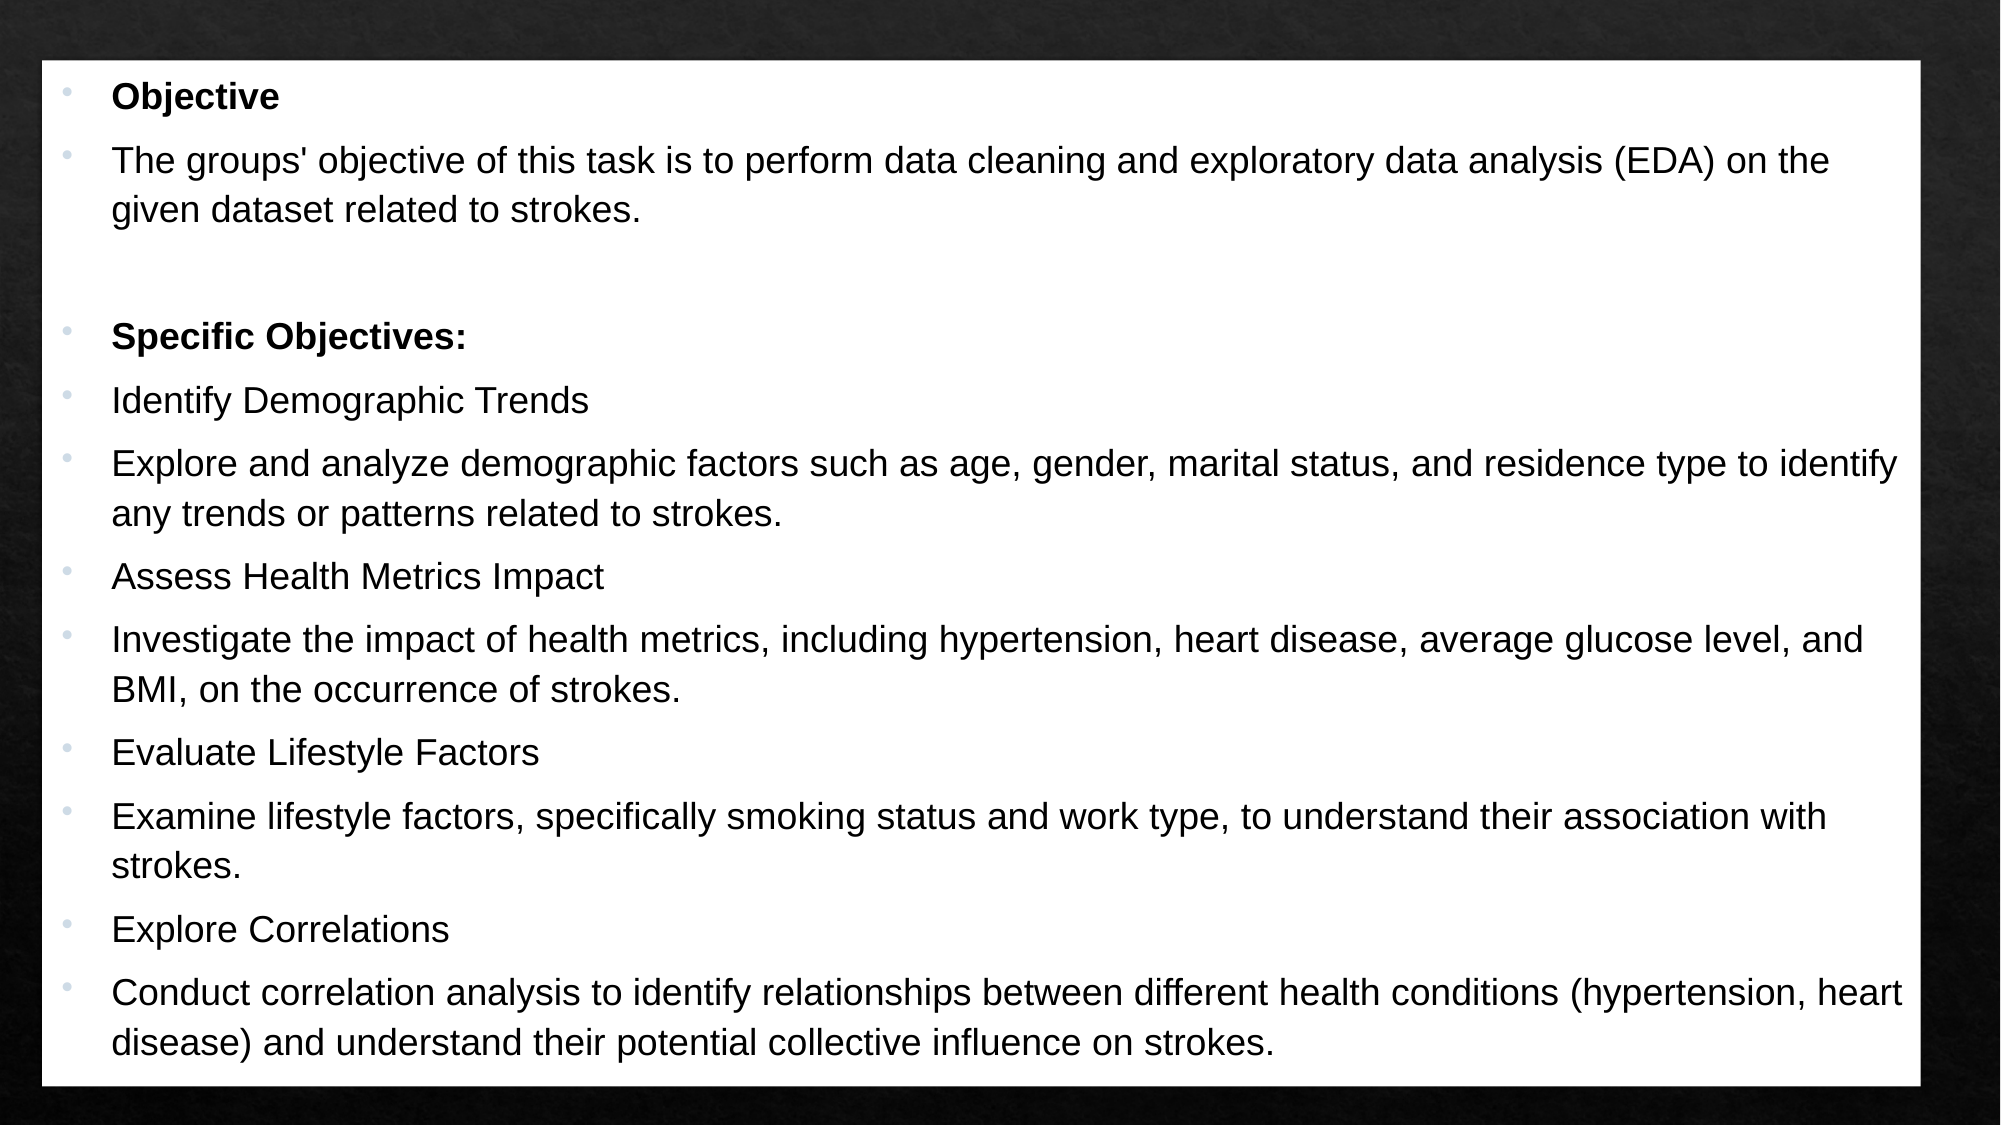

Objective
The groups' objective of this task is to perform data cleaning and exploratory data analysis (EDA) on the given dataset related to strokes.

Specific Objectives:
Identify Demographic Trends
Explore and analyze demographic factors such as age, gender, marital status, and residence type to identify any trends or patterns related to strokes.
Assess Health Metrics Impact
Investigate the impact of health metrics, including hypertension, heart disease, average glucose level, and BMI, on the occurrence of strokes.
Evaluate Lifestyle Factors
Examine lifestyle factors, specifically smoking status and work type, to understand their association with strokes.
Explore Correlations
Conduct correlation analysis to identify relationships between different health conditions (hypertension, heart disease) and understand their potential collective influence on strokes.